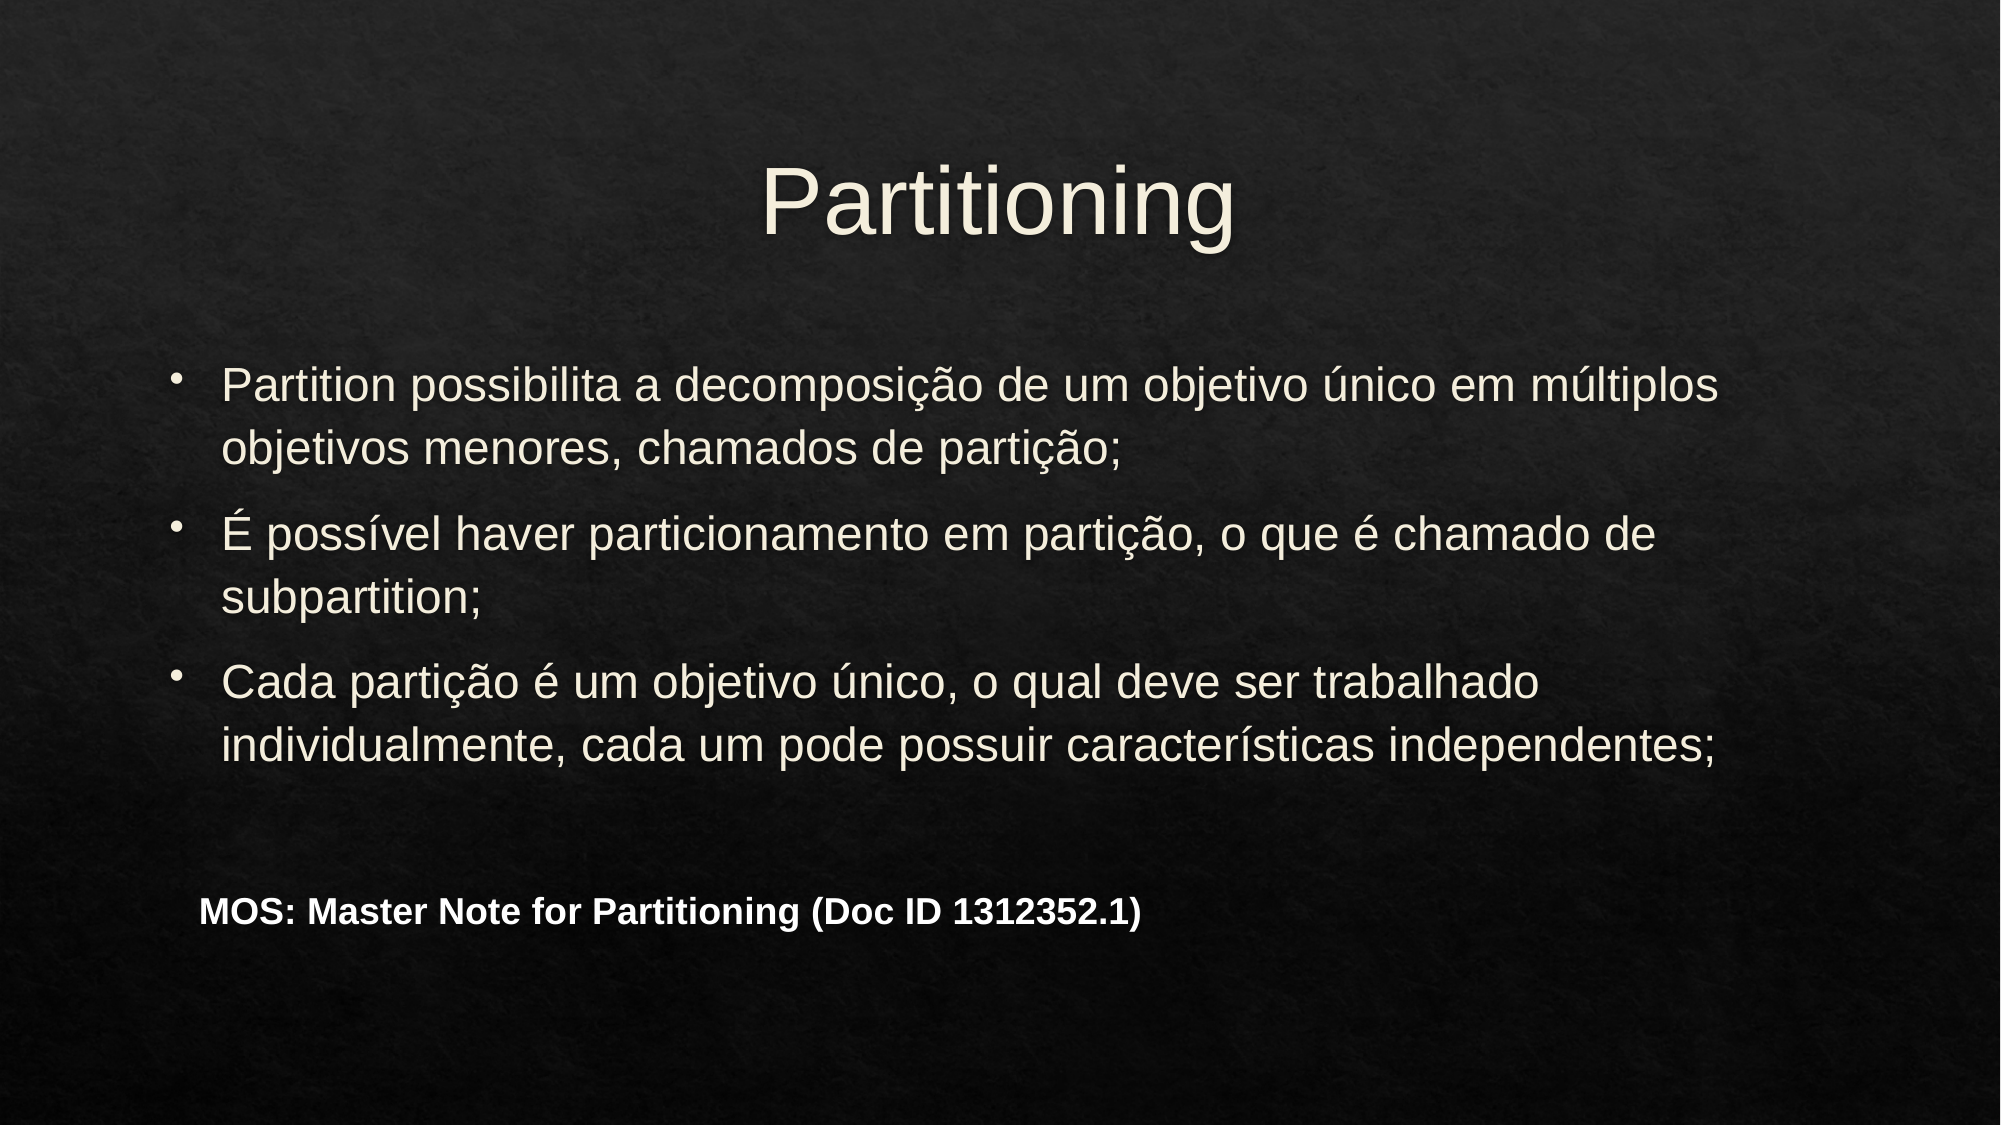

# Partitioning
Partition possibilita a decomposição de um objetivo único em múltiplos objetivos menores, chamados de partição;
É possível haver particionamento em partição, o que é chamado de subpartition;
Cada partição é um objetivo único, o qual deve ser trabalhado individualmente, cada um pode possuir características independentes;
MOS: Master Note for Partitioning (Doc ID 1312352.1)